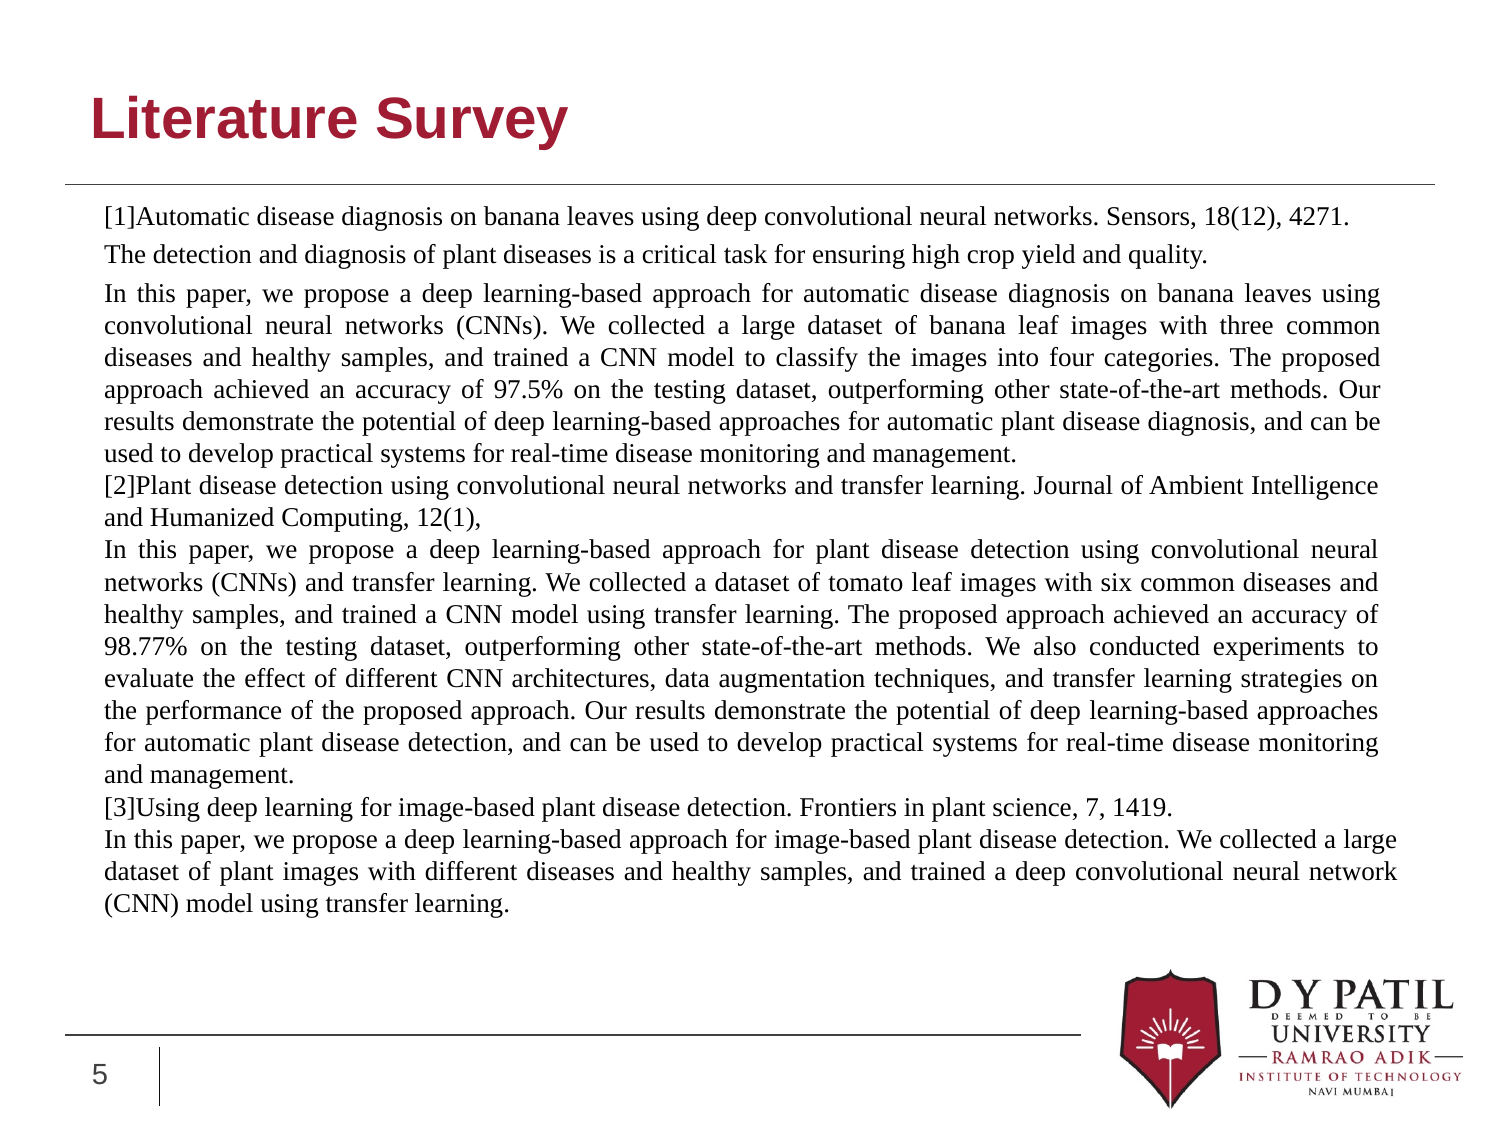

# Literature Survey
[1]Automatic disease diagnosis on banana leaves using deep convolutional neural networks. Sensors, 18(12), 4271.
The detection and diagnosis of plant diseases is a critical task for ensuring high crop yield and quality.
In this paper, we propose a deep learning-based approach for automatic disease diagnosis on banana leaves using convolutional neural networks (CNNs). We collected a large dataset of banana leaf images with three common diseases and healthy samples, and trained a CNN model to classify the images into four categories. The proposed approach achieved an accuracy of 97.5% on the testing dataset, outperforming other state-of-the-art methods. Our results demonstrate the potential of deep learning-based approaches for automatic plant disease diagnosis, and can be used to develop practical systems for real-time disease monitoring and management.
[2]Plant disease detection using convolutional neural networks and transfer learning. Journal of Ambient Intelligence and Humanized Computing, 12(1),
In this paper, we propose a deep learning-based approach for plant disease detection using convolutional neural networks (CNNs) and transfer learning. We collected a dataset of tomato leaf images with six common diseases and healthy samples, and trained a CNN model using transfer learning. The proposed approach achieved an accuracy of 98.77% on the testing dataset, outperforming other state-of-the-art methods. We also conducted experiments to evaluate the effect of different CNN architectures, data augmentation techniques, and transfer learning strategies on the performance of the proposed approach. Our results demonstrate the potential of deep learning-based approaches for automatic plant disease detection, and can be used to develop practical systems for real-time disease monitoring and management.
[3]Using deep learning for image-based plant disease detection. Frontiers in plant science, 7, 1419.
In this paper, we propose a deep learning-based approach for image-based plant disease detection. We collected a large dataset of plant images with different diseases and healthy samples, and trained a deep convolutional neural network (CNN) model using transfer learning.
5